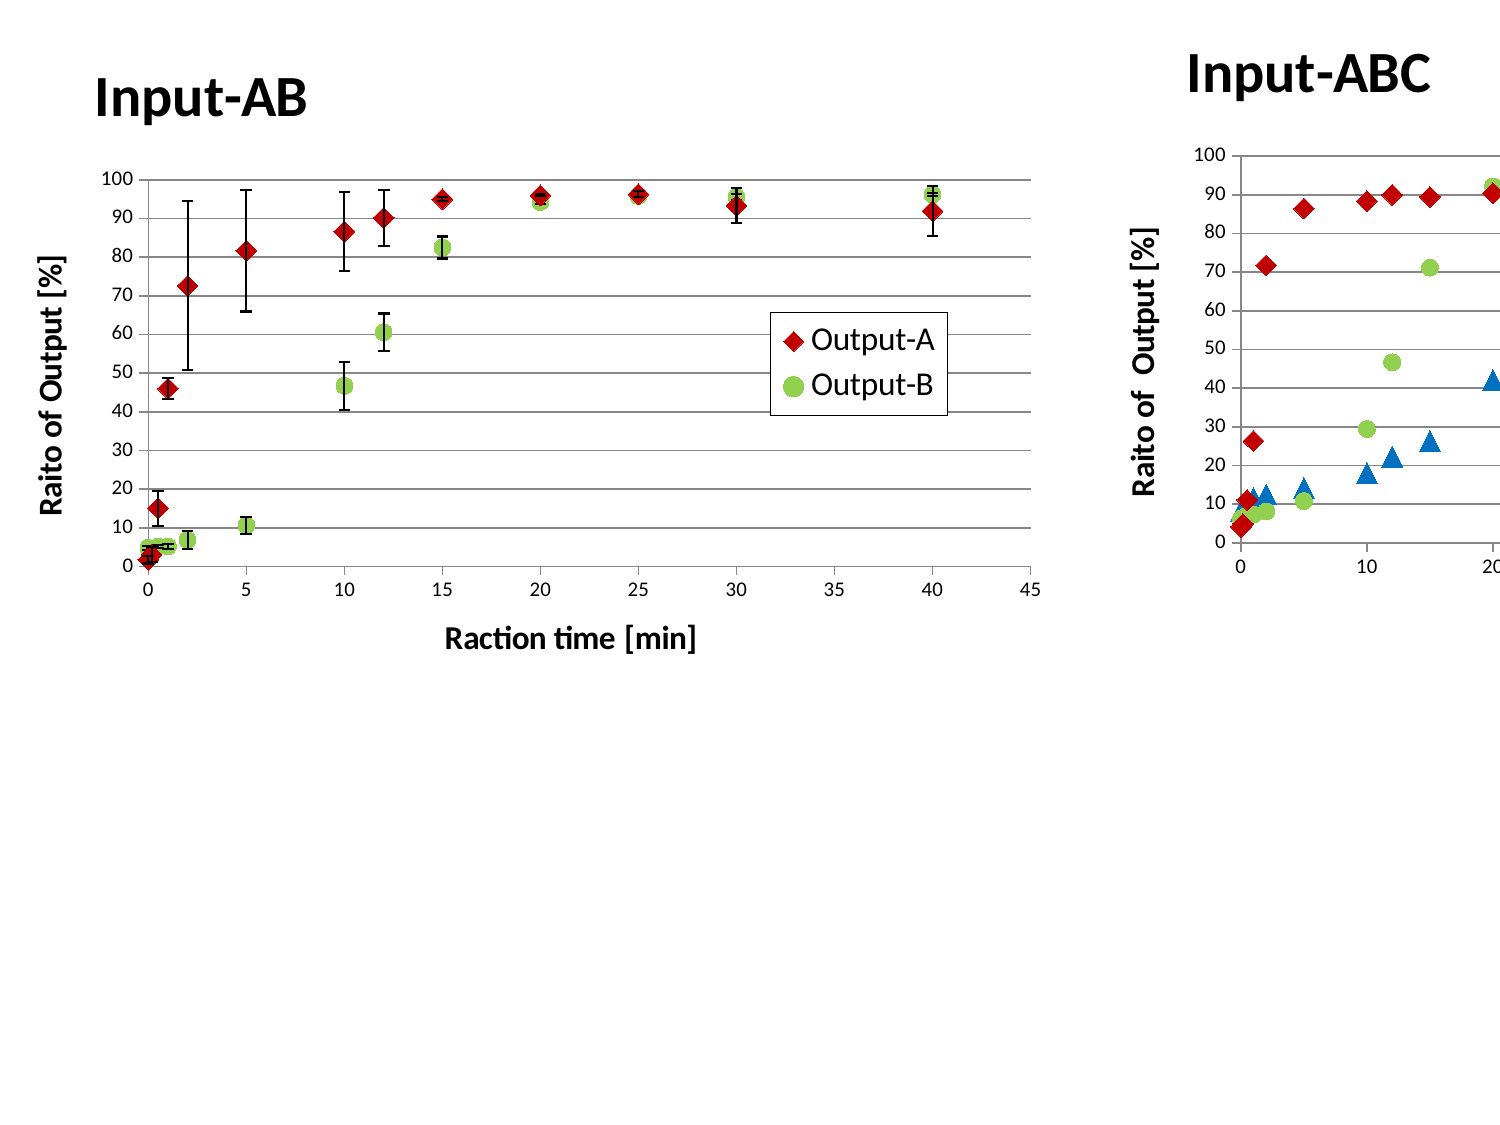

### Chart: Input-ABC

| Category |  |  |  |
|---|---|---|---|

### Chart: Input-AB

| Category |  |  |
|---|---|---|